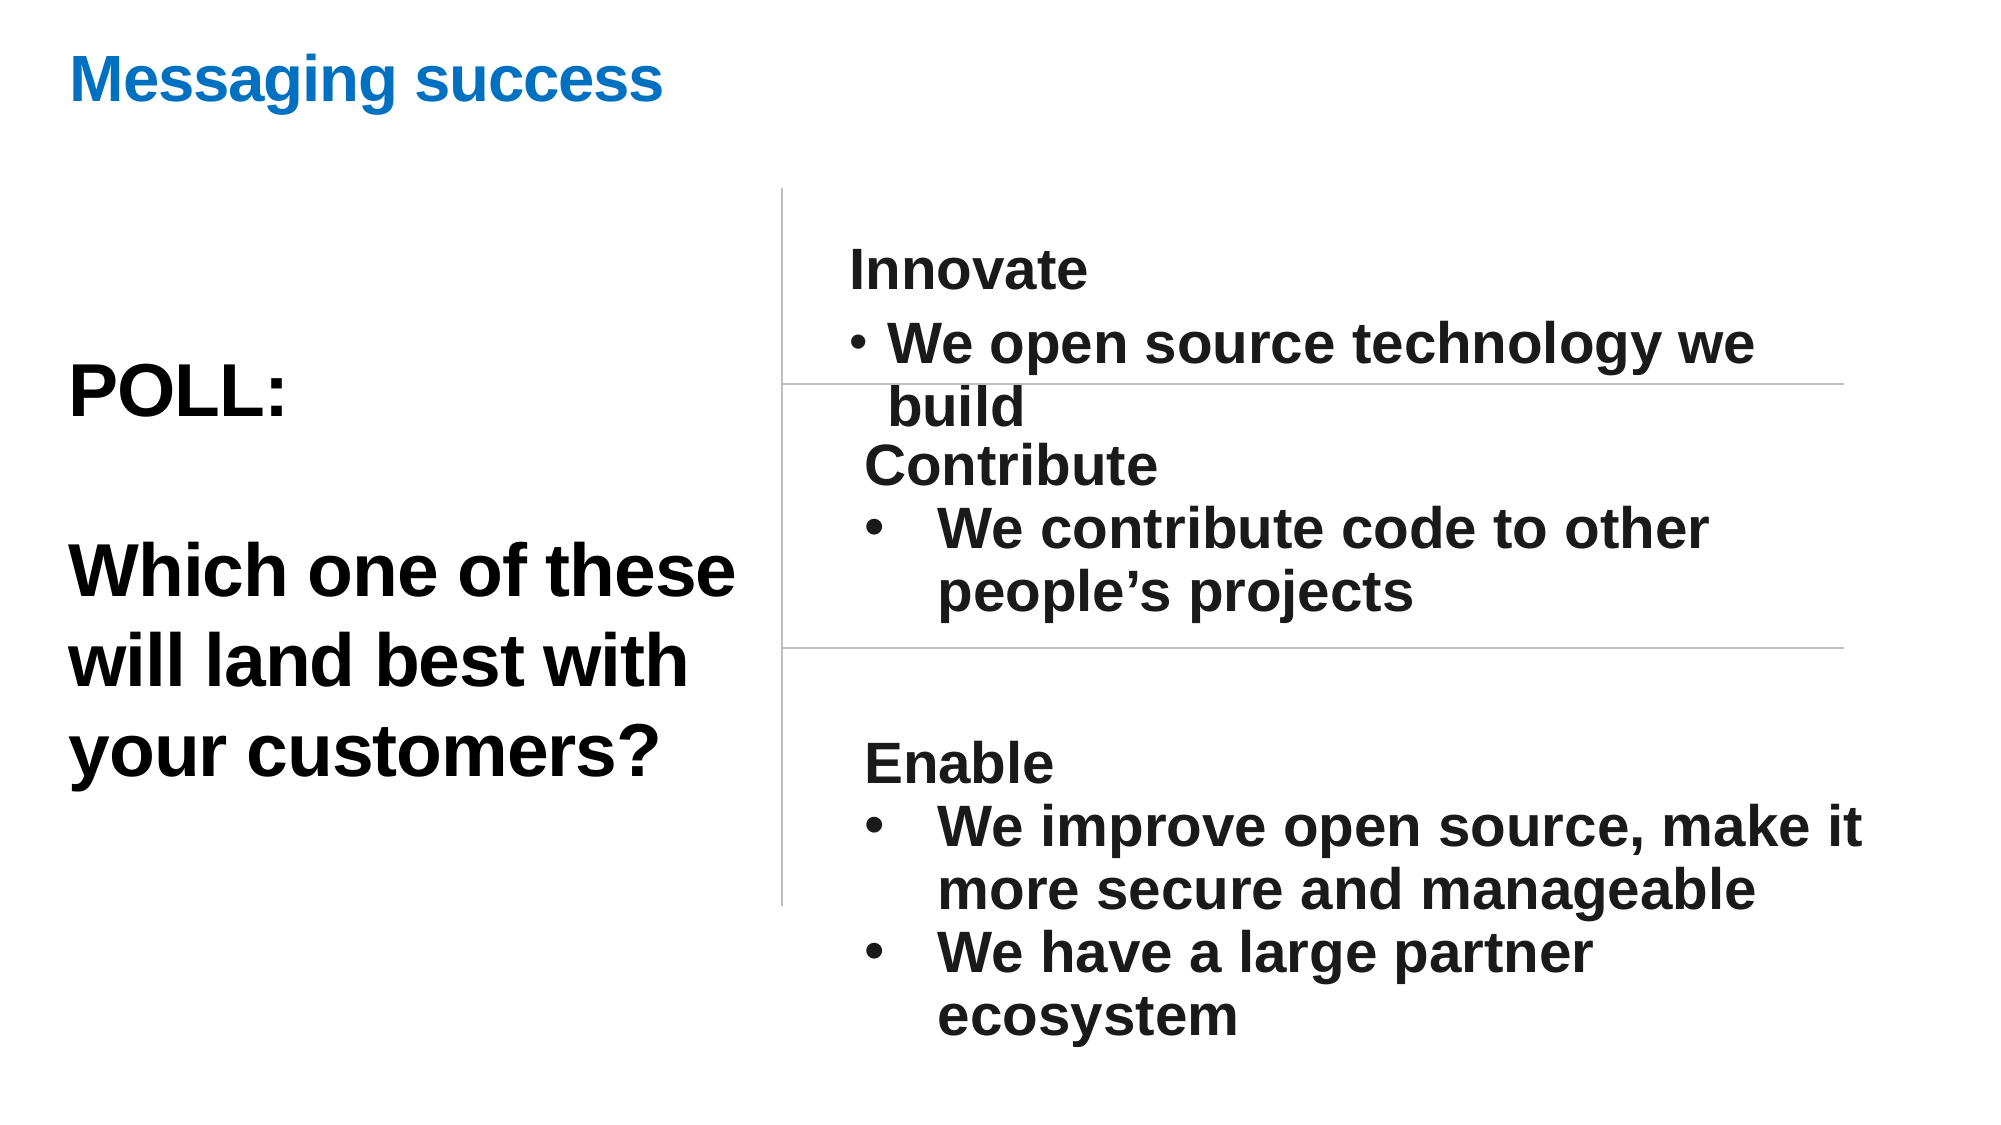

Messaging success
Innovate
We open source technology we build
# POLL: Which one of these will land best with your customers?
Contribute
We contribute code to other people’s projects

Enable
We improve open source, make it more secure and manageable
We have a large partner ecosystem